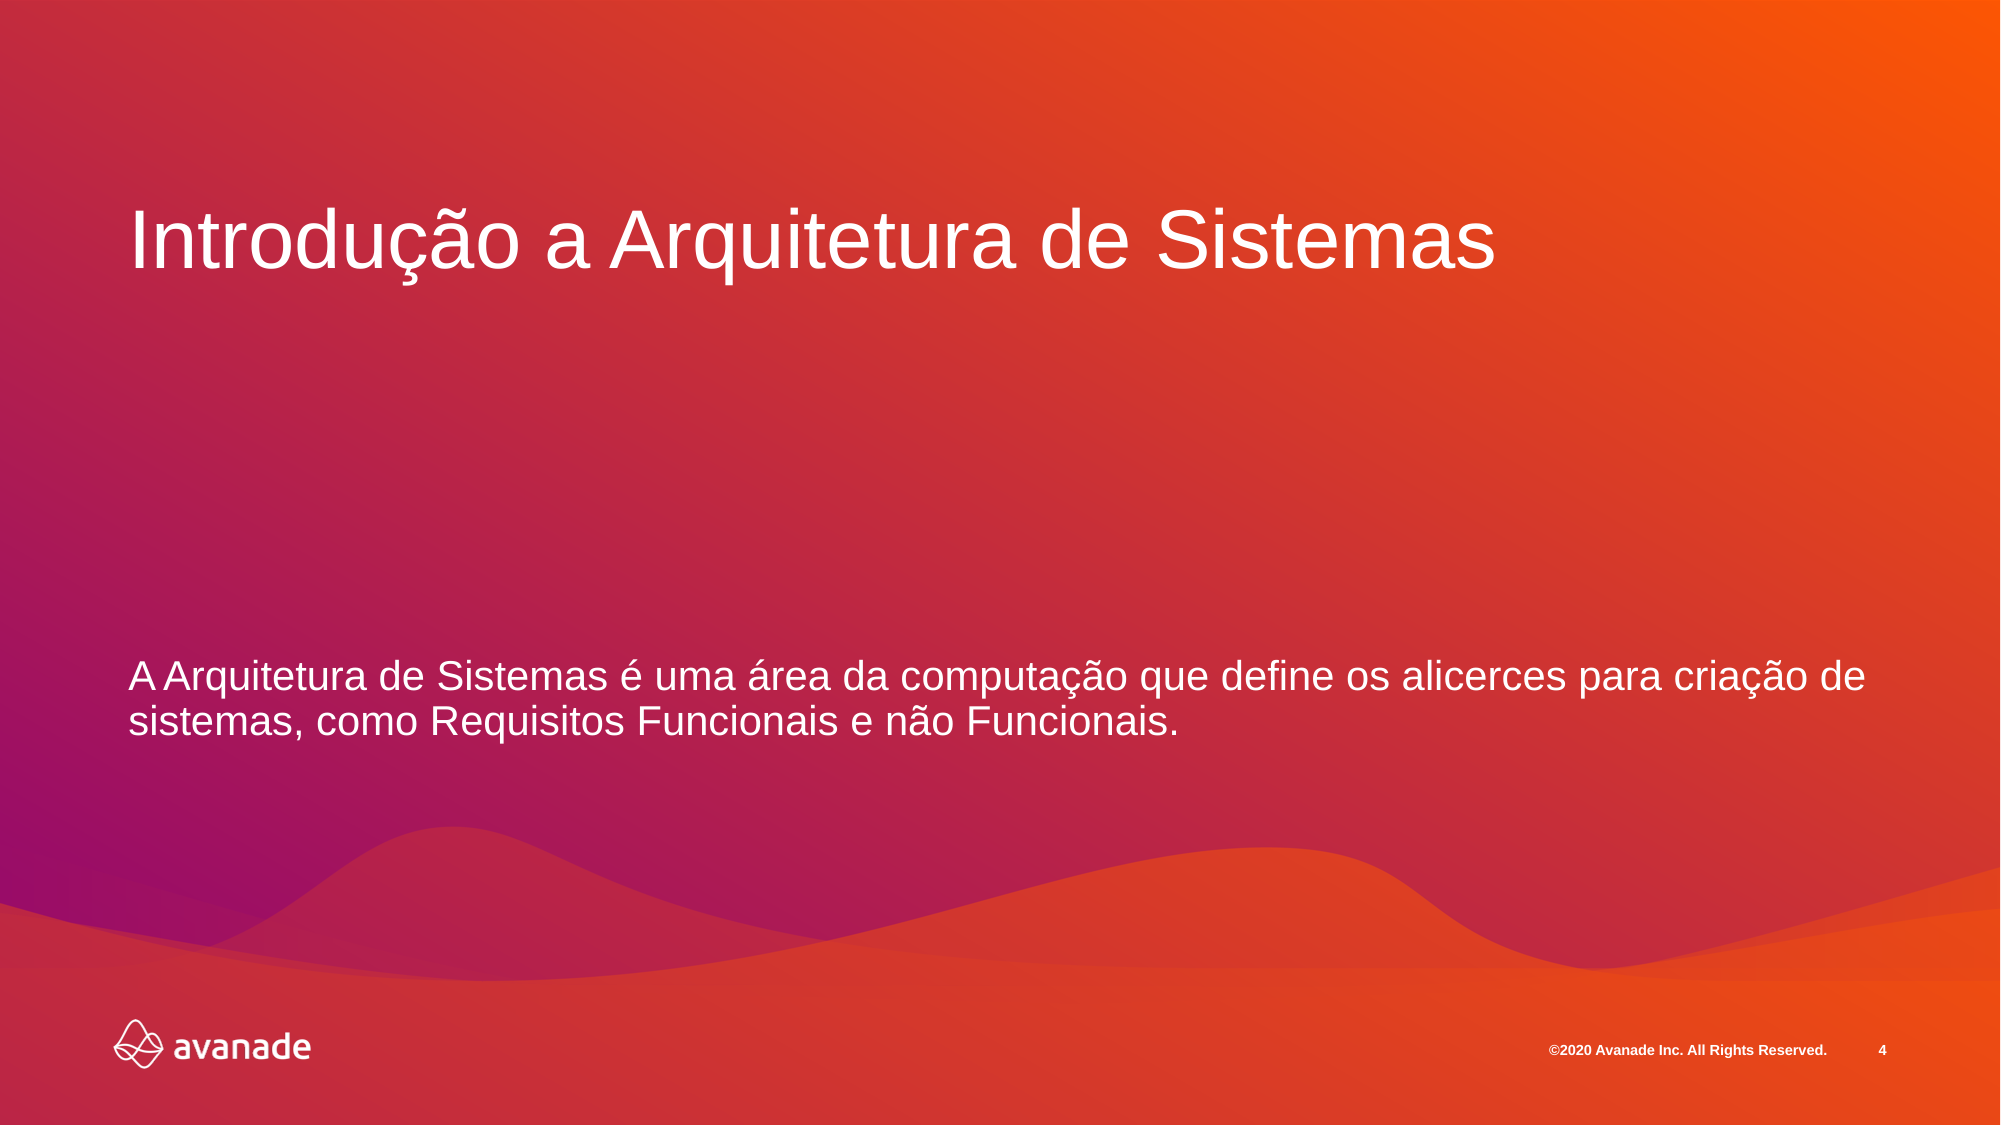

# Introdução a Arquitetura de Sistemas
A Arquitetura de Sistemas é uma área da computação que define os alicerces para criação de sistemas, como Requisitos Funcionais e não Funcionais.
4